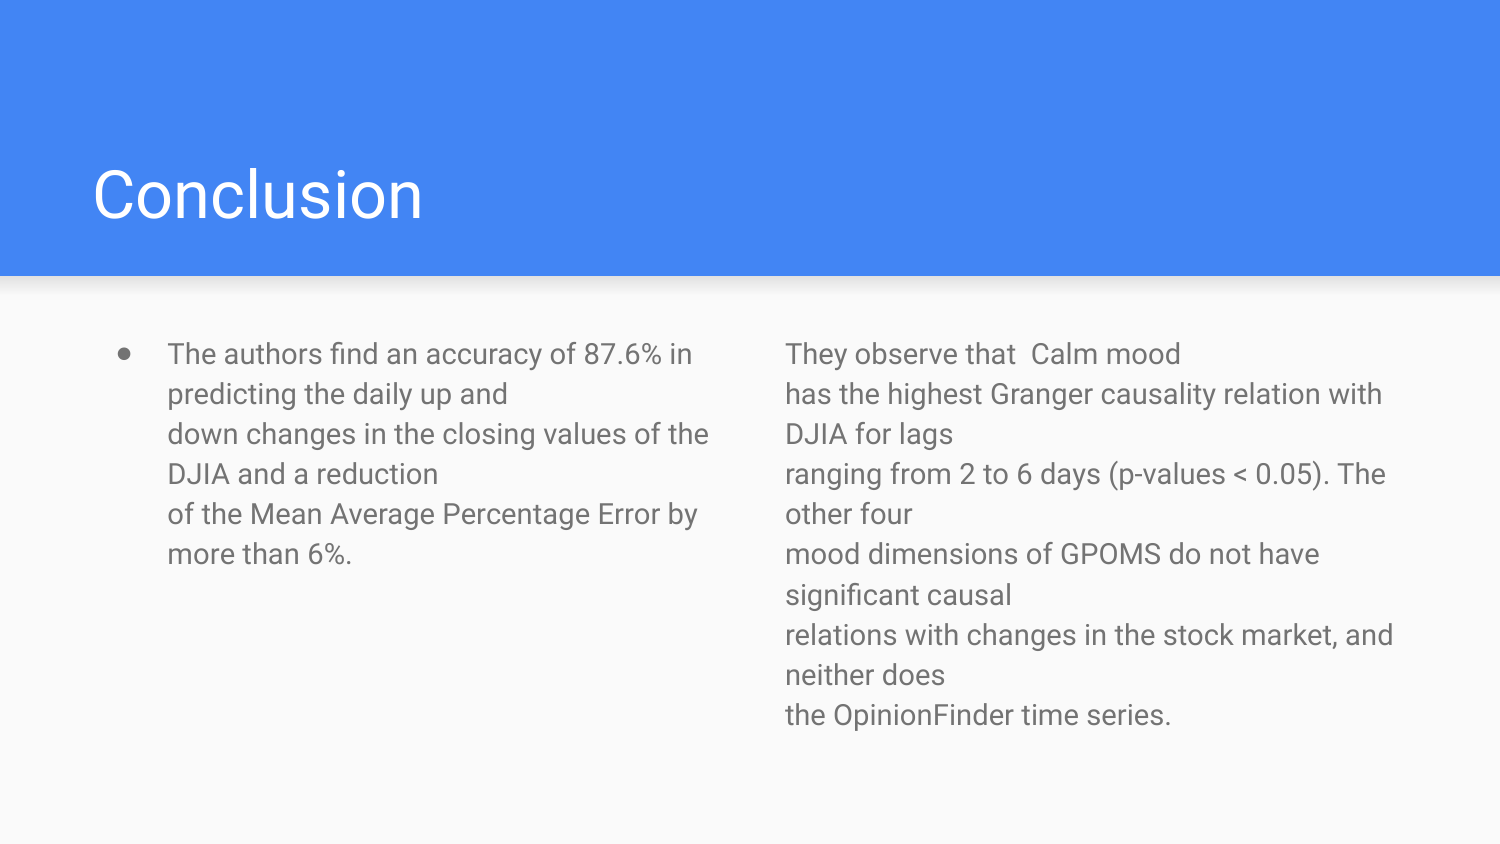

# Conclusion

The authors find an accuracy of 87.6% in predicting the daily up and
down changes in the closing values of the DJIA and a reduction
of the Mean Average Percentage Error by more than 6%.

They observe that  Calm mood
has the highest Granger causality relation with DJIA for lags
ranging from 2 to 6 days (p-values < 0.05). The other four
mood dimensions of GPOMS do not have significant causal
relations with changes in the stock market, and neither does
the OpinionFinder time series.